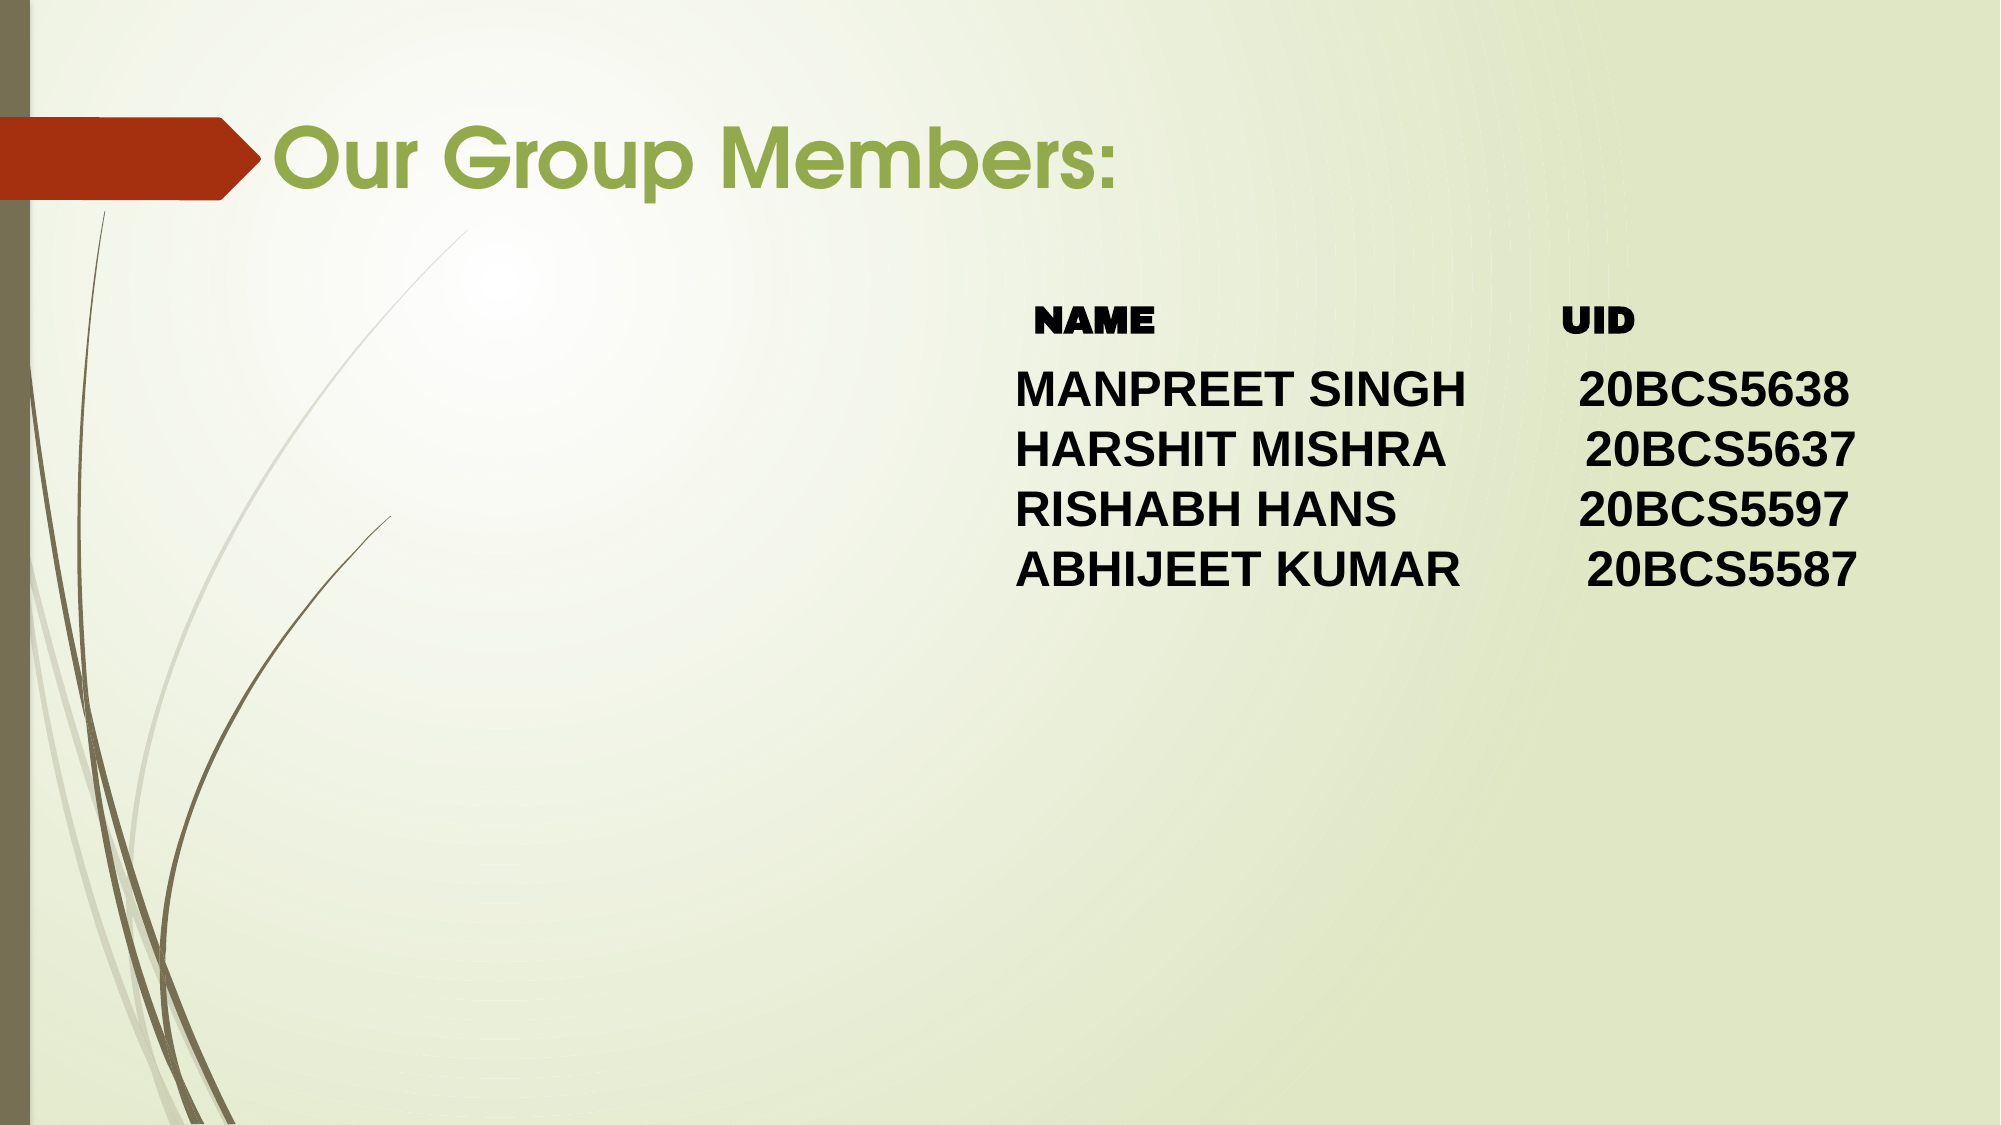

Our Group Members:
NAME
UID
MANPREET SINGH        20BCS5638
HARSHIT MISHRA          20BCS5637
RISHABH HANS             20BCS5597
ABHIJEET KUMAR         20BCS5587